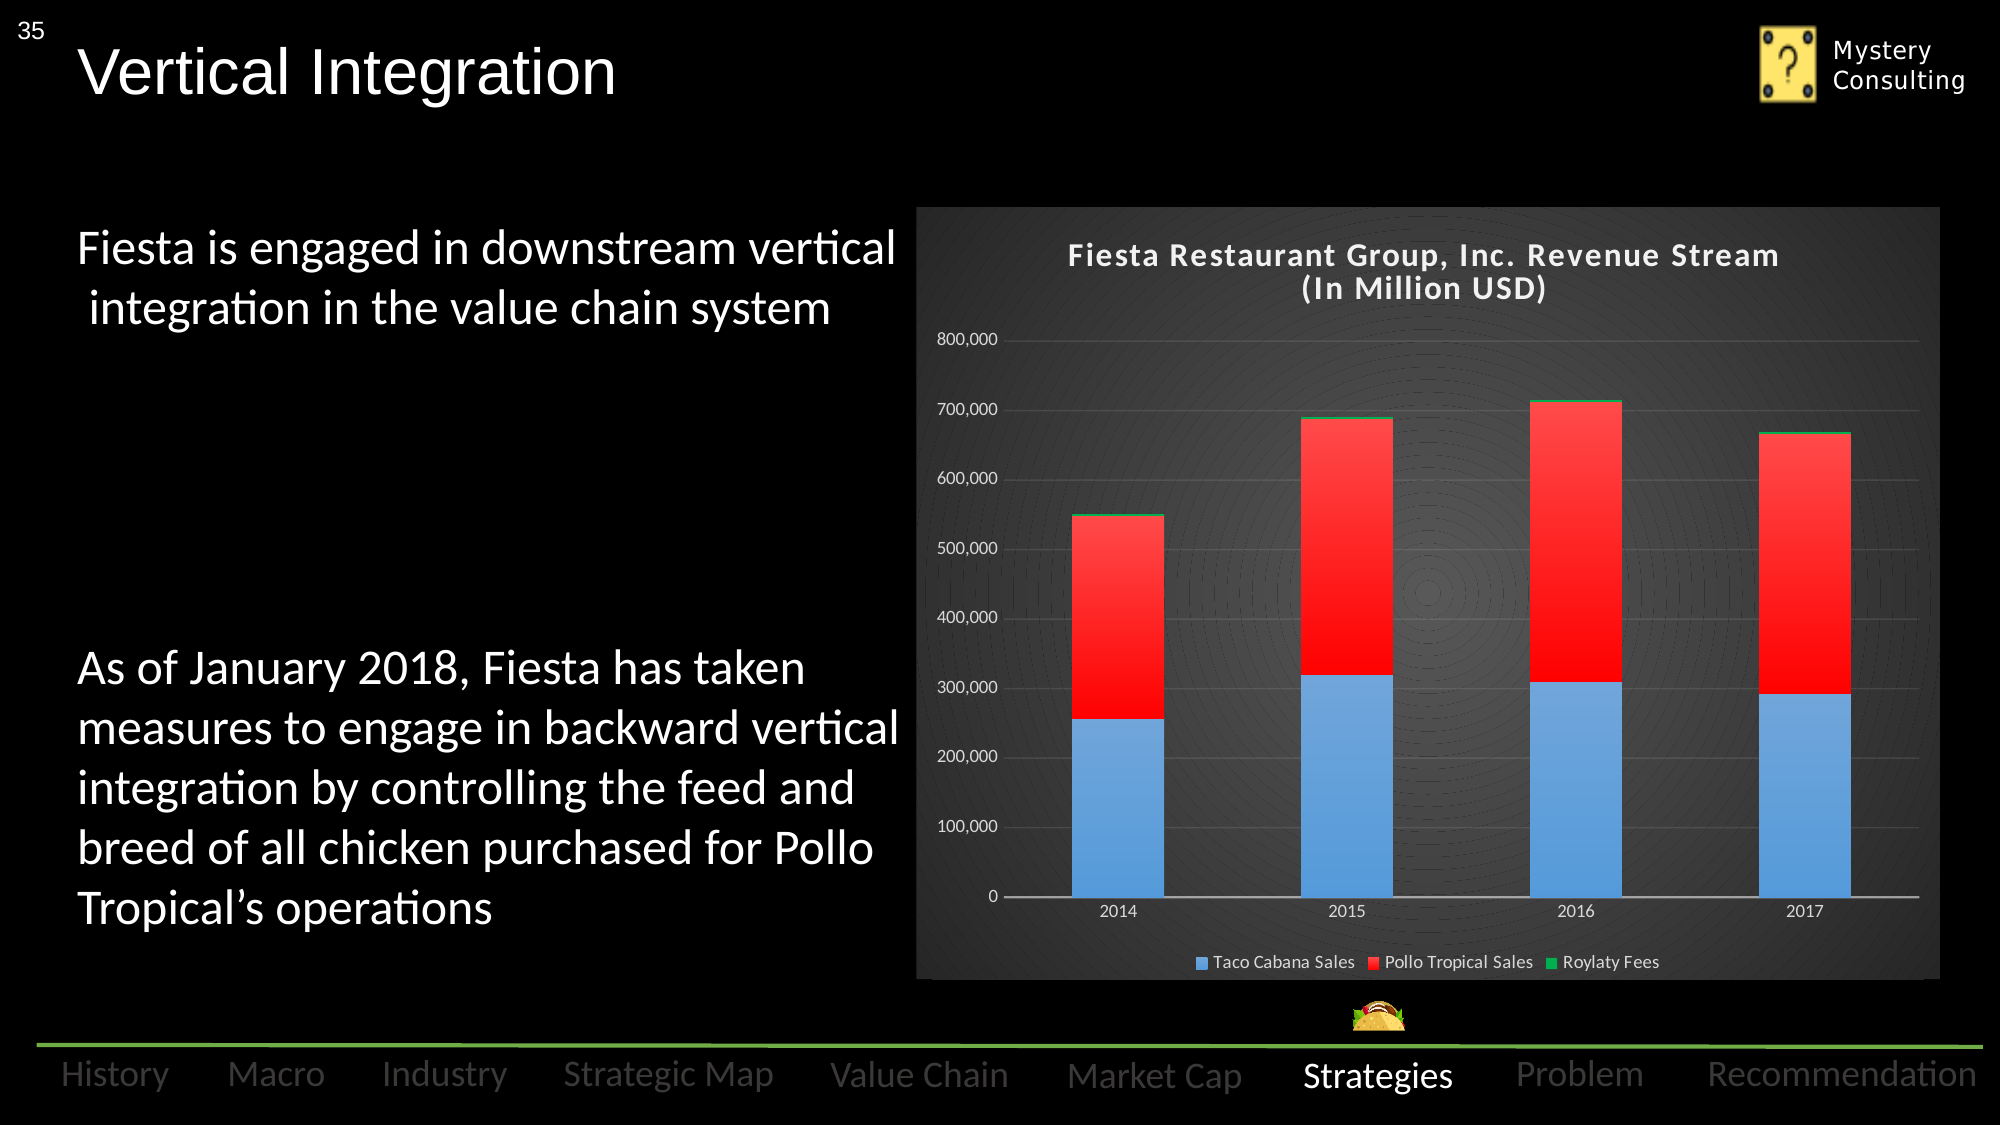

35
# Vertical Integration
Fiesta is engaged in downstream vertical
 integration in the value chain system

As of January 2018, Fiesta has taken measures to engage in backward vertical integration by controlling the feed and breed of all chicken purchased for Pollo Tropical’s operations

### Chart: Fiesta Restaurant Group, Inc. Revenue Stream
(In Million USD)

| Category | Taco Cabana Sales | Pollo Tropical Sales | Roylaty Fees |
|---|---|---|---|
| 2014 | 257493.0 | 291600.0 | 2357.0 |
| 2015 | 320715.0 | 366728.0 | 2808.0 |
| 2016 | 310002.0 | 401848.0 | 2814.0 |
| 2017 | 292466.0 | 374118.0 | 2548.0 |